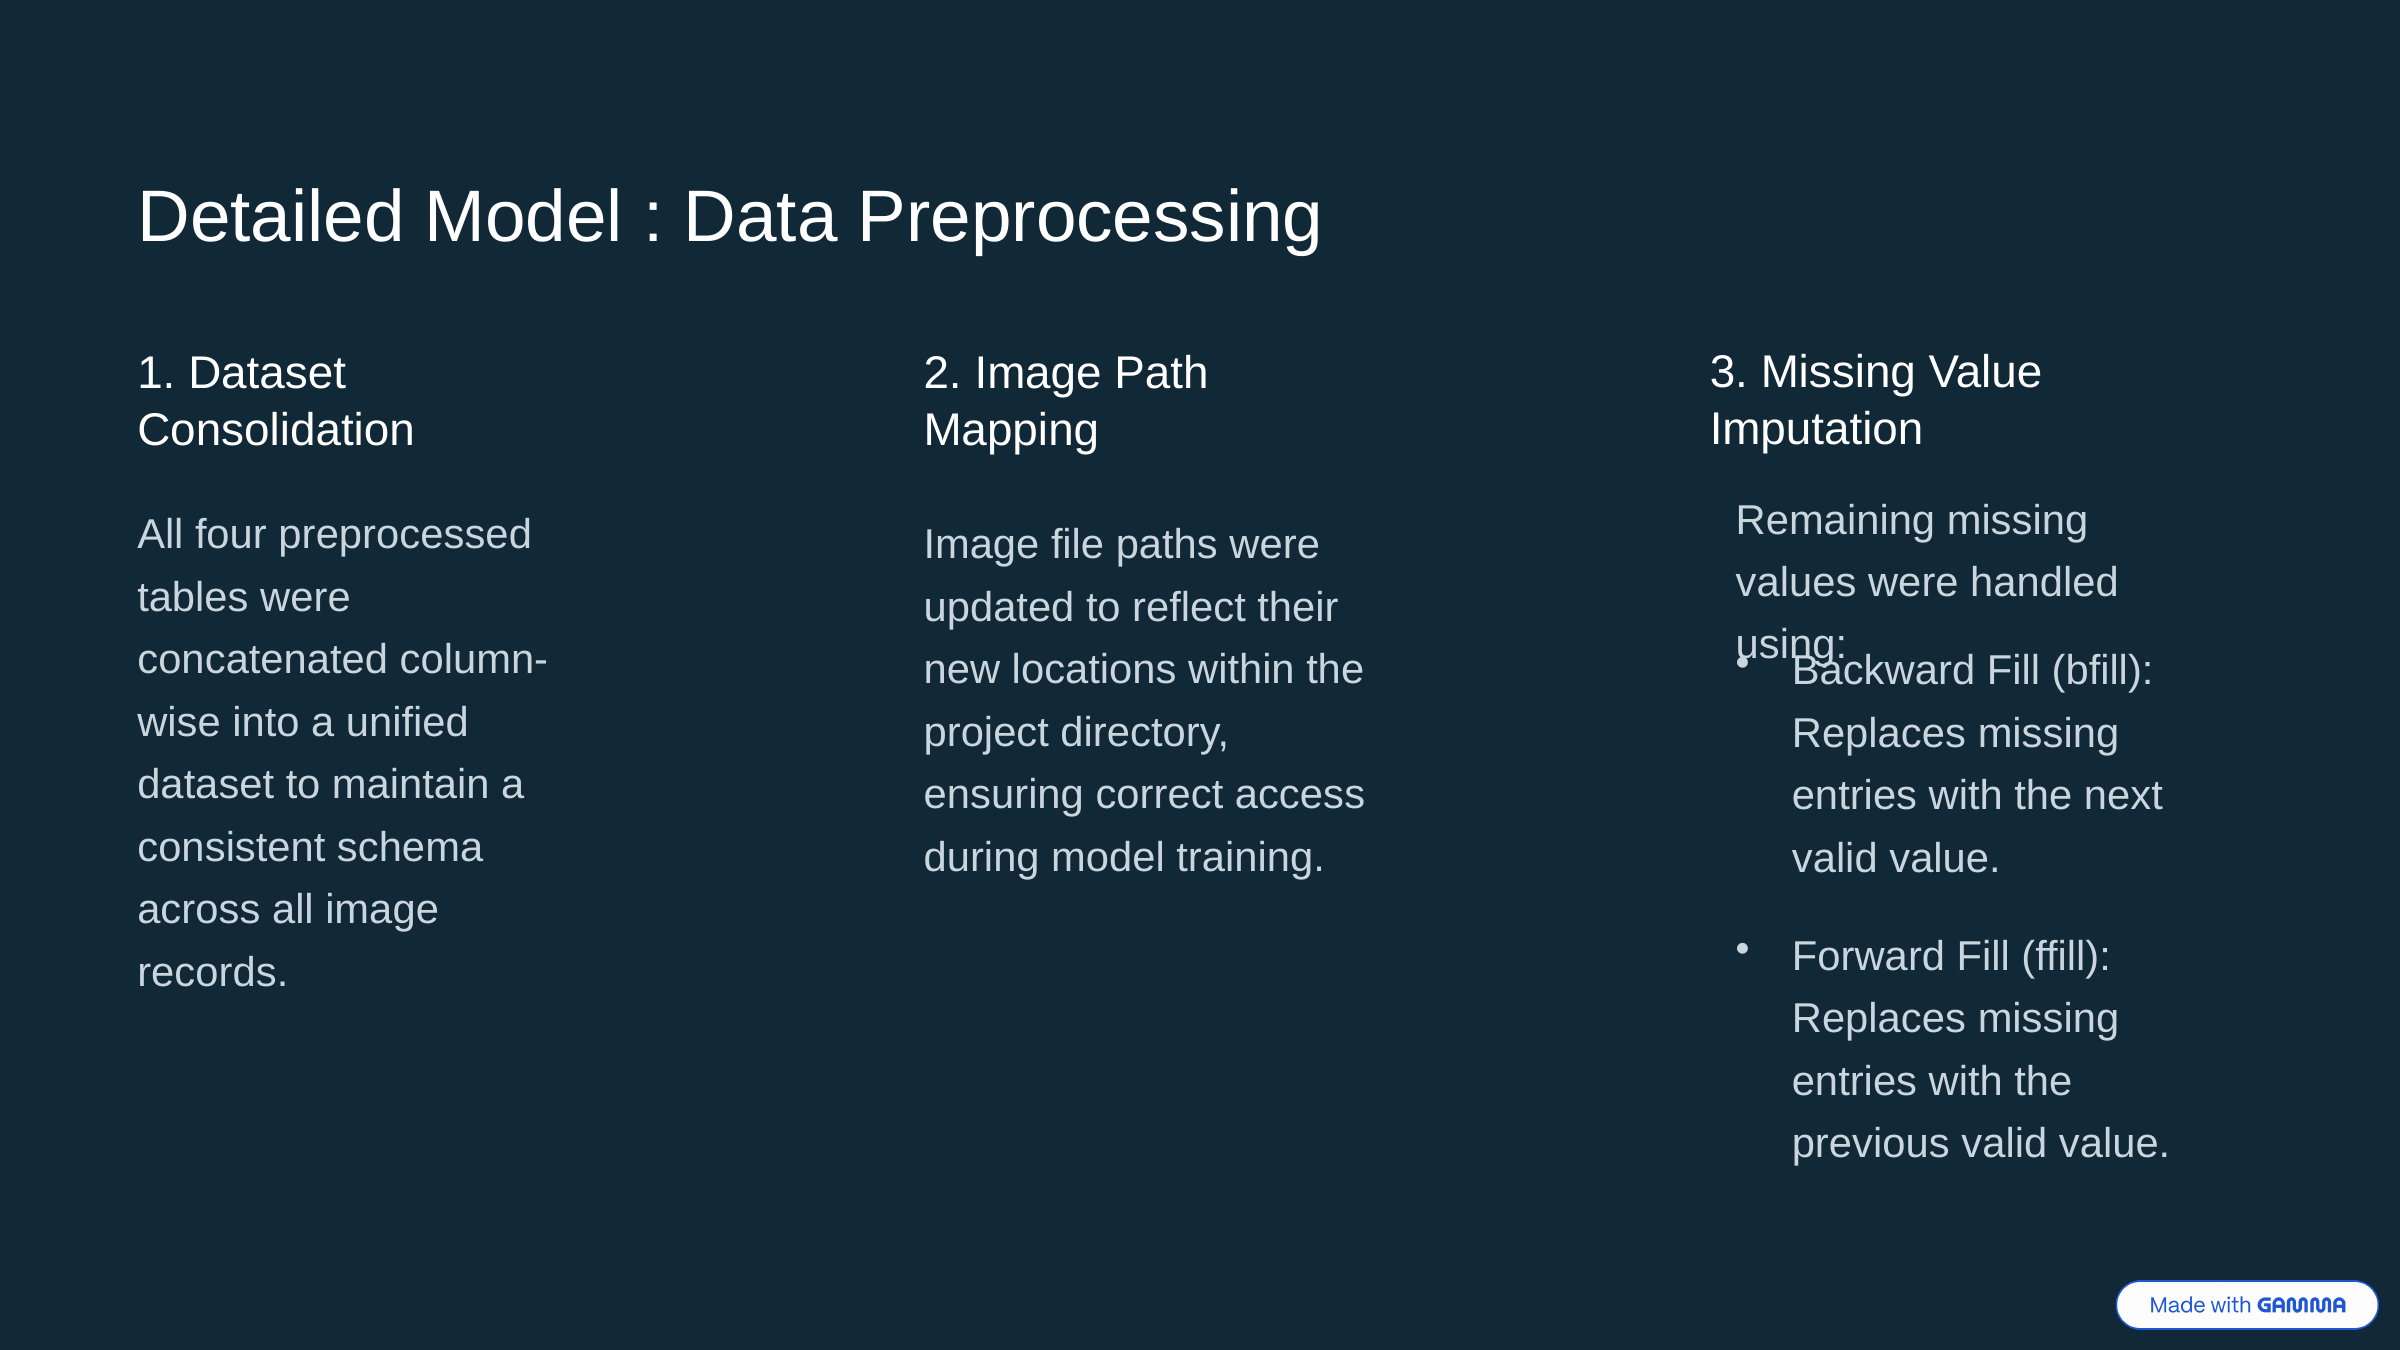

Detailed Model : Data Preprocessing
3. Missing Value Imputation
1. Dataset Consolidation
2. Image Path Mapping

Remaining missing values were handled using:
All four preprocessed tables were concatenated column-wise into a unified dataset to maintain a consistent schema across all image records.

Image file paths were updated to reflect their new locations within the project directory, ensuring correct access during model training.
Backward Fill (bfill): Replaces missing entries with the next valid value.
Forward Fill (ffill): Replaces missing entries with the previous valid value.